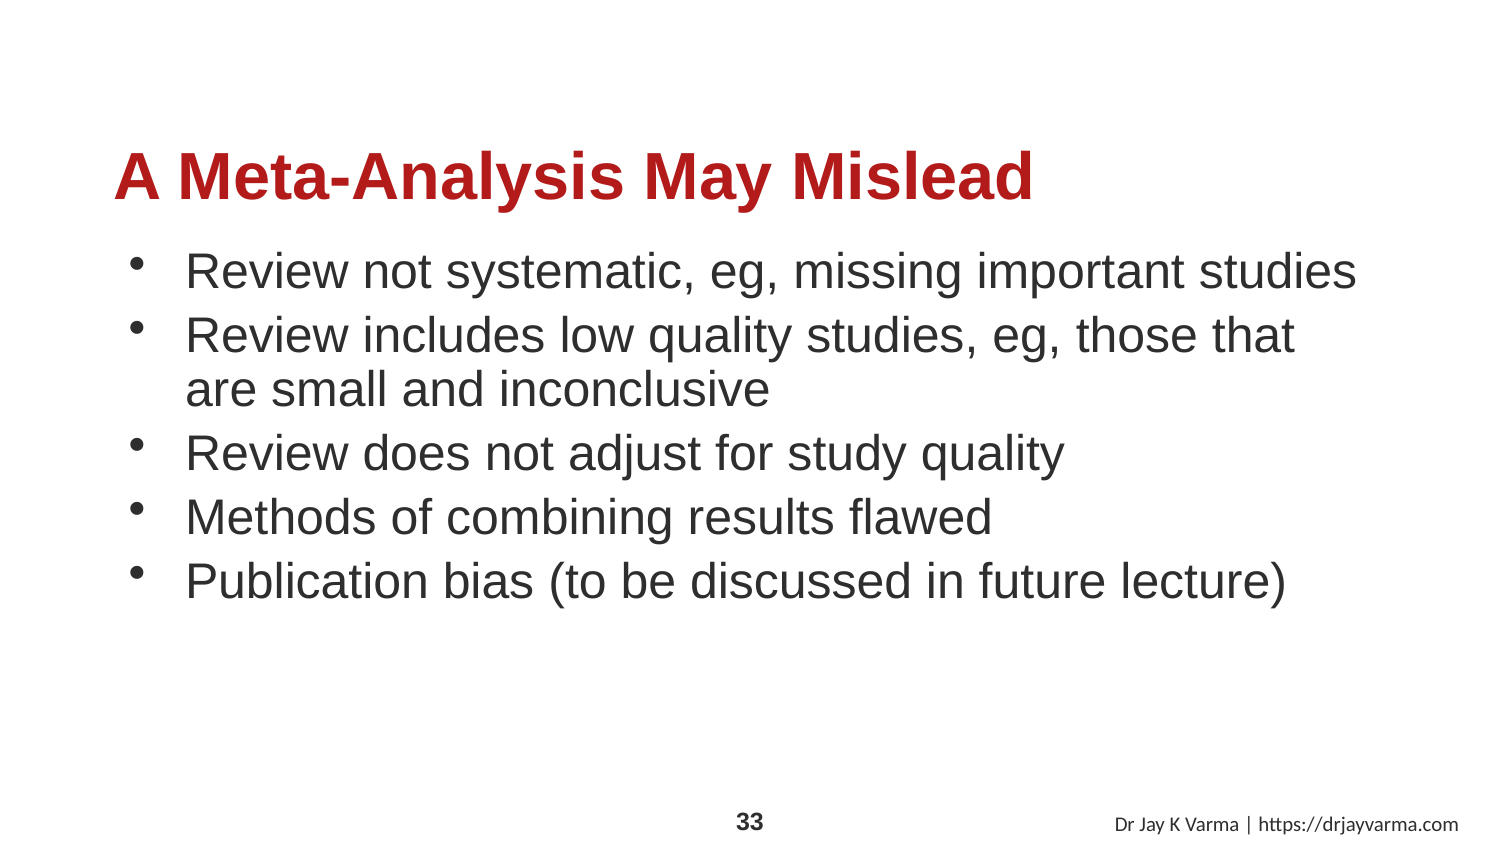

# A Meta-Analysis May Mislead
Review not systematic, eg, missing important studies
Review includes low quality studies, eg, those that are small and inconclusive
Review does not adjust for study quality
Methods of combining results flawed
Publication bias (to be discussed in future lecture)
Dr Jay K Varma | https://drjayvarma.com